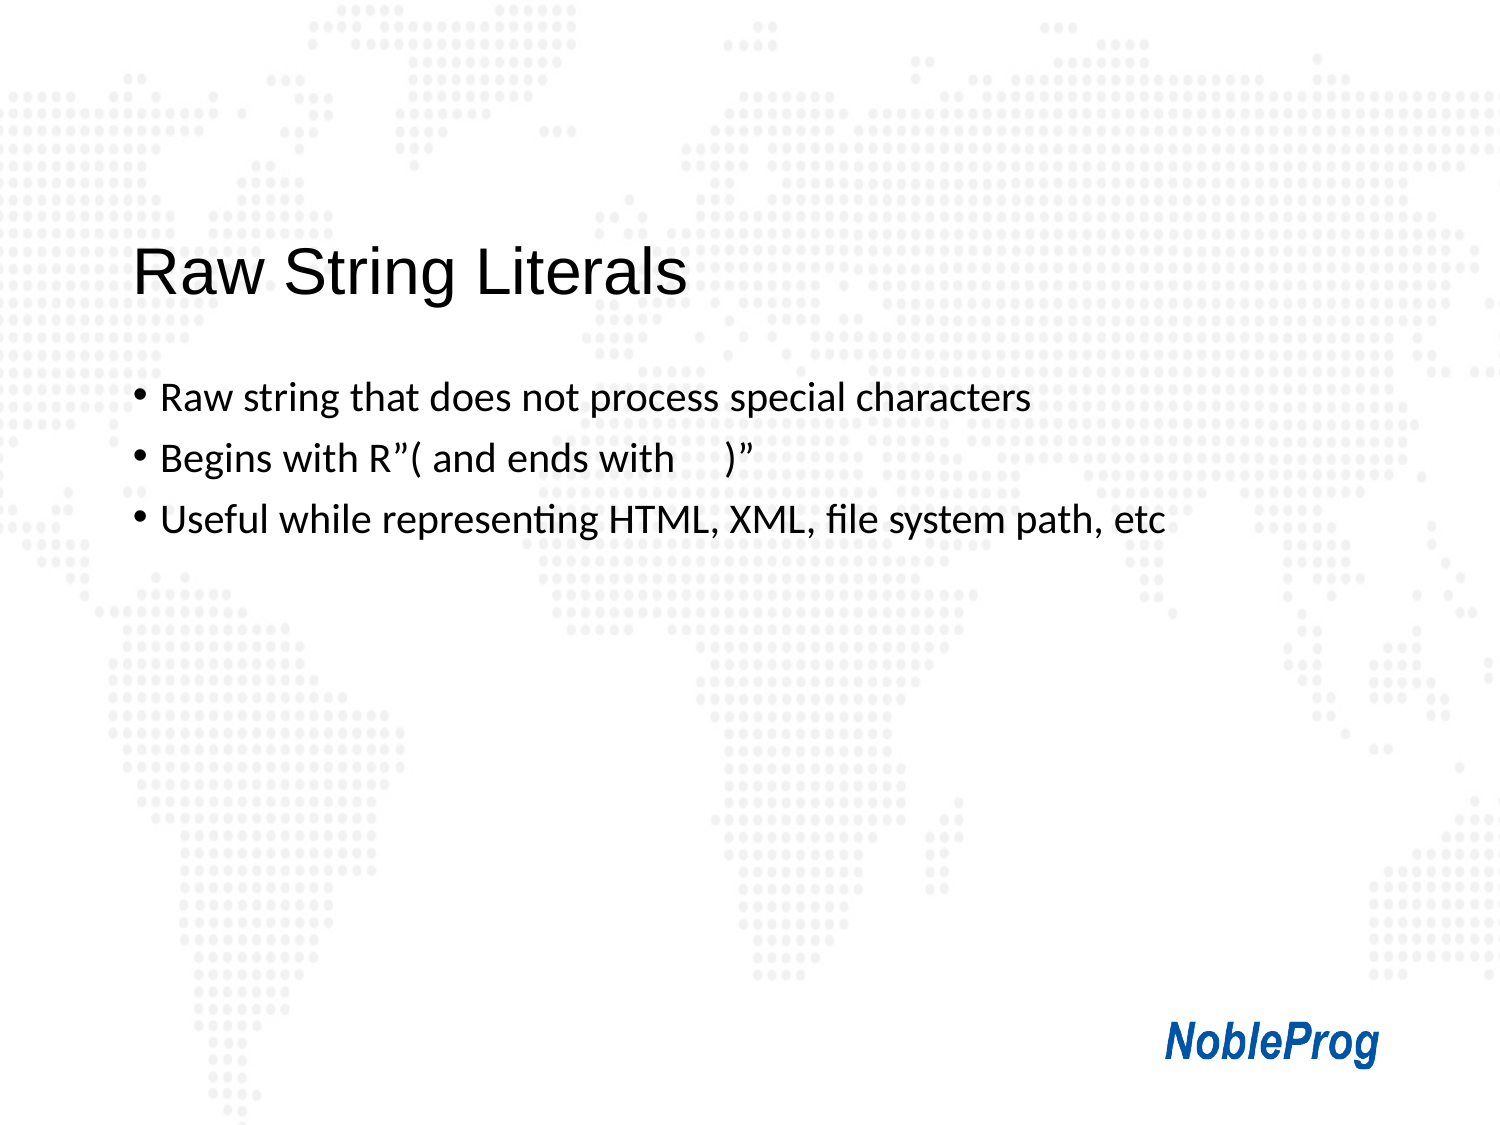

# Raw String Literals
Raw string that does not process special characters
Begins with R”( and ends with	)”
Useful while representing HTML, XML, file system path, etc